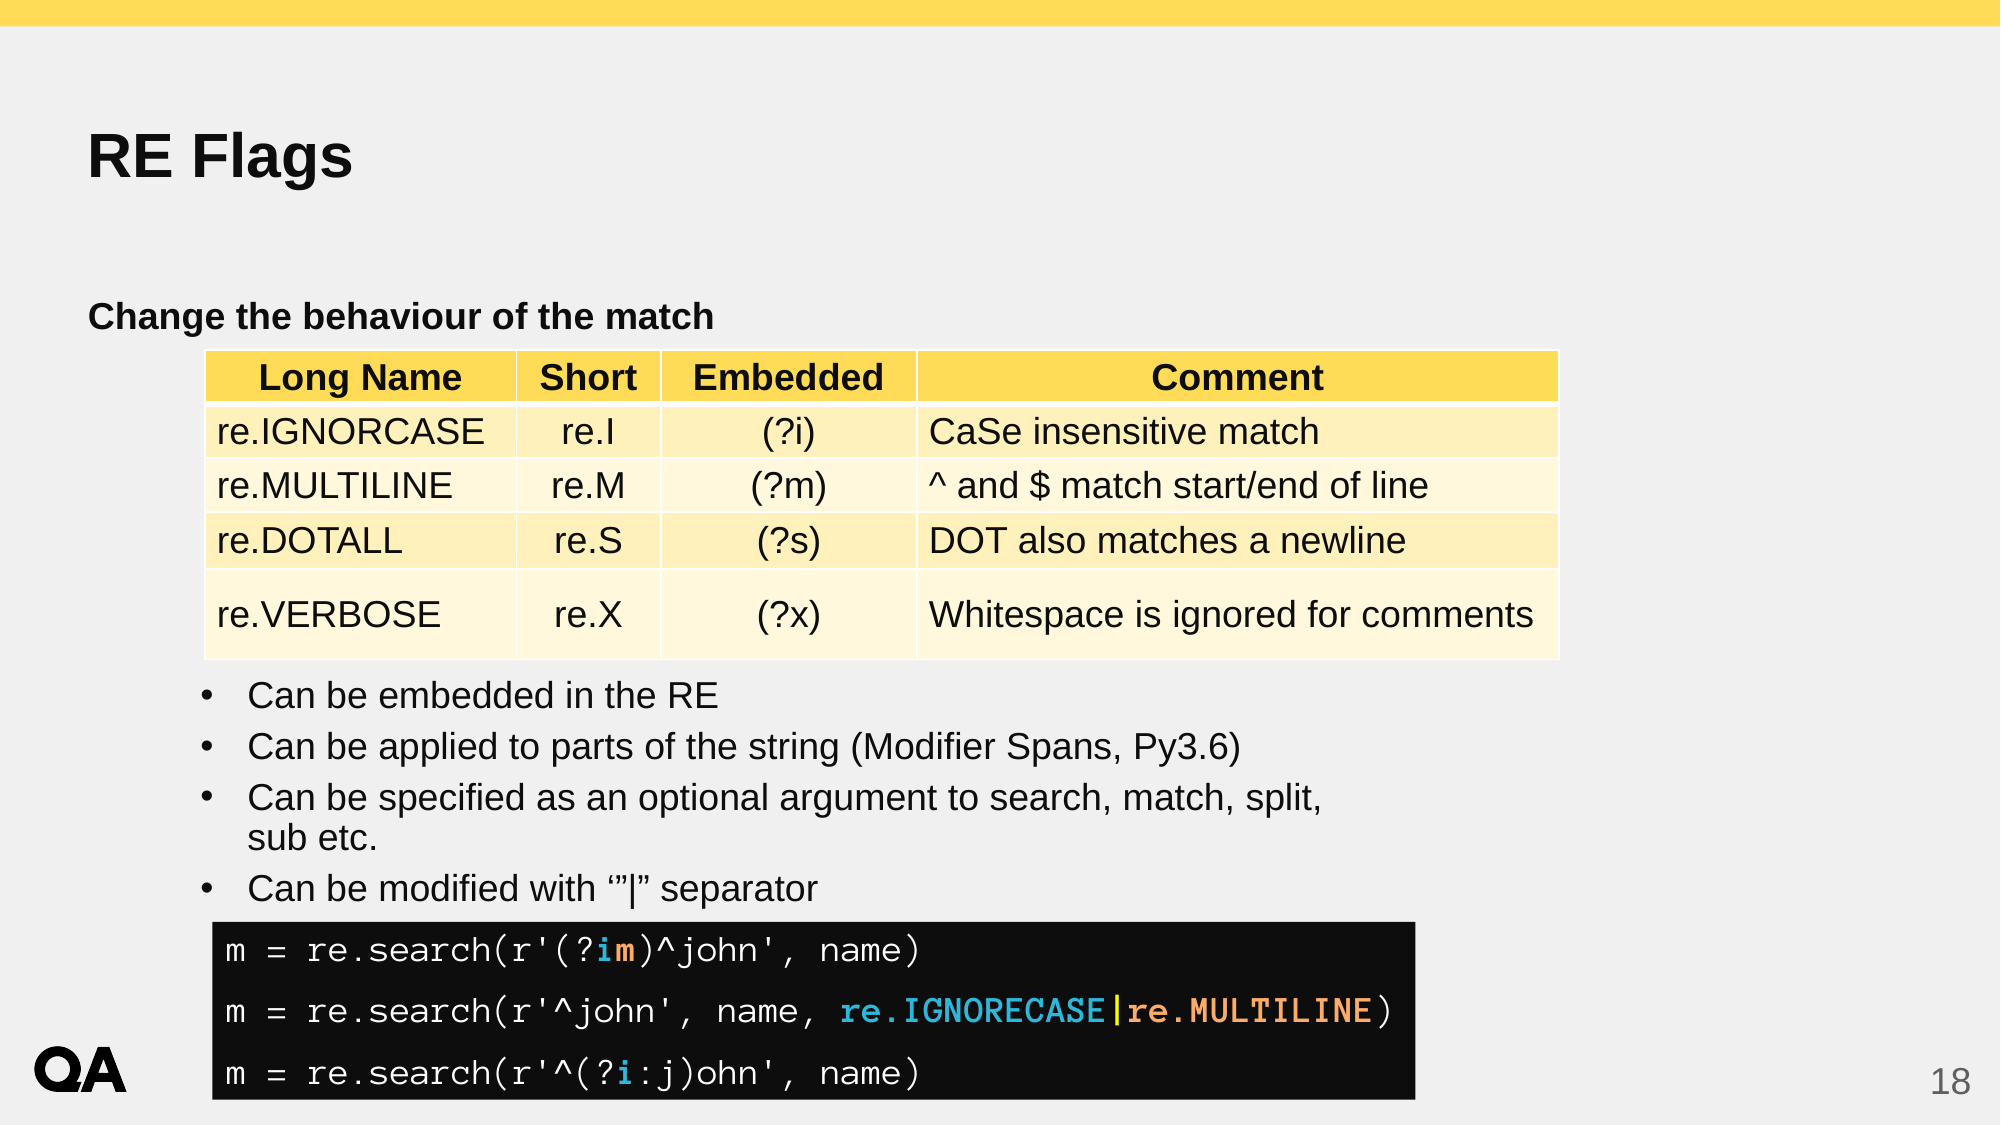

# RE Flags
Change the behaviour of the match

Can be embedded in the RE
Can be applied to parts of the string (Modifier Spans, Py3.6)
Can be specified as an optional argument to search, match, split, sub etc.
Can be modified with ‘”|” separator
| Long Name | Short | Embedded | Comment |
| --- | --- | --- | --- |
| re.IGNORCASE | re.I | (?i) | CaSe insensitive match |
| re.MULTILINE | re.M | (?m) | ^ and $ match start/end of line |
| re.DOTALL | re.S | (?s) | DOT also matches a newline |
| re.VERBOSE | re.X | (?x) | Whitespace is ignored for comments |
m = re.search(r'(?im)^john', name)
m = re.search(r'^john', name, re.IGNORECASE|re.MULTILINE)
m = re.search(r'^(?i:j)ohn', name)
18